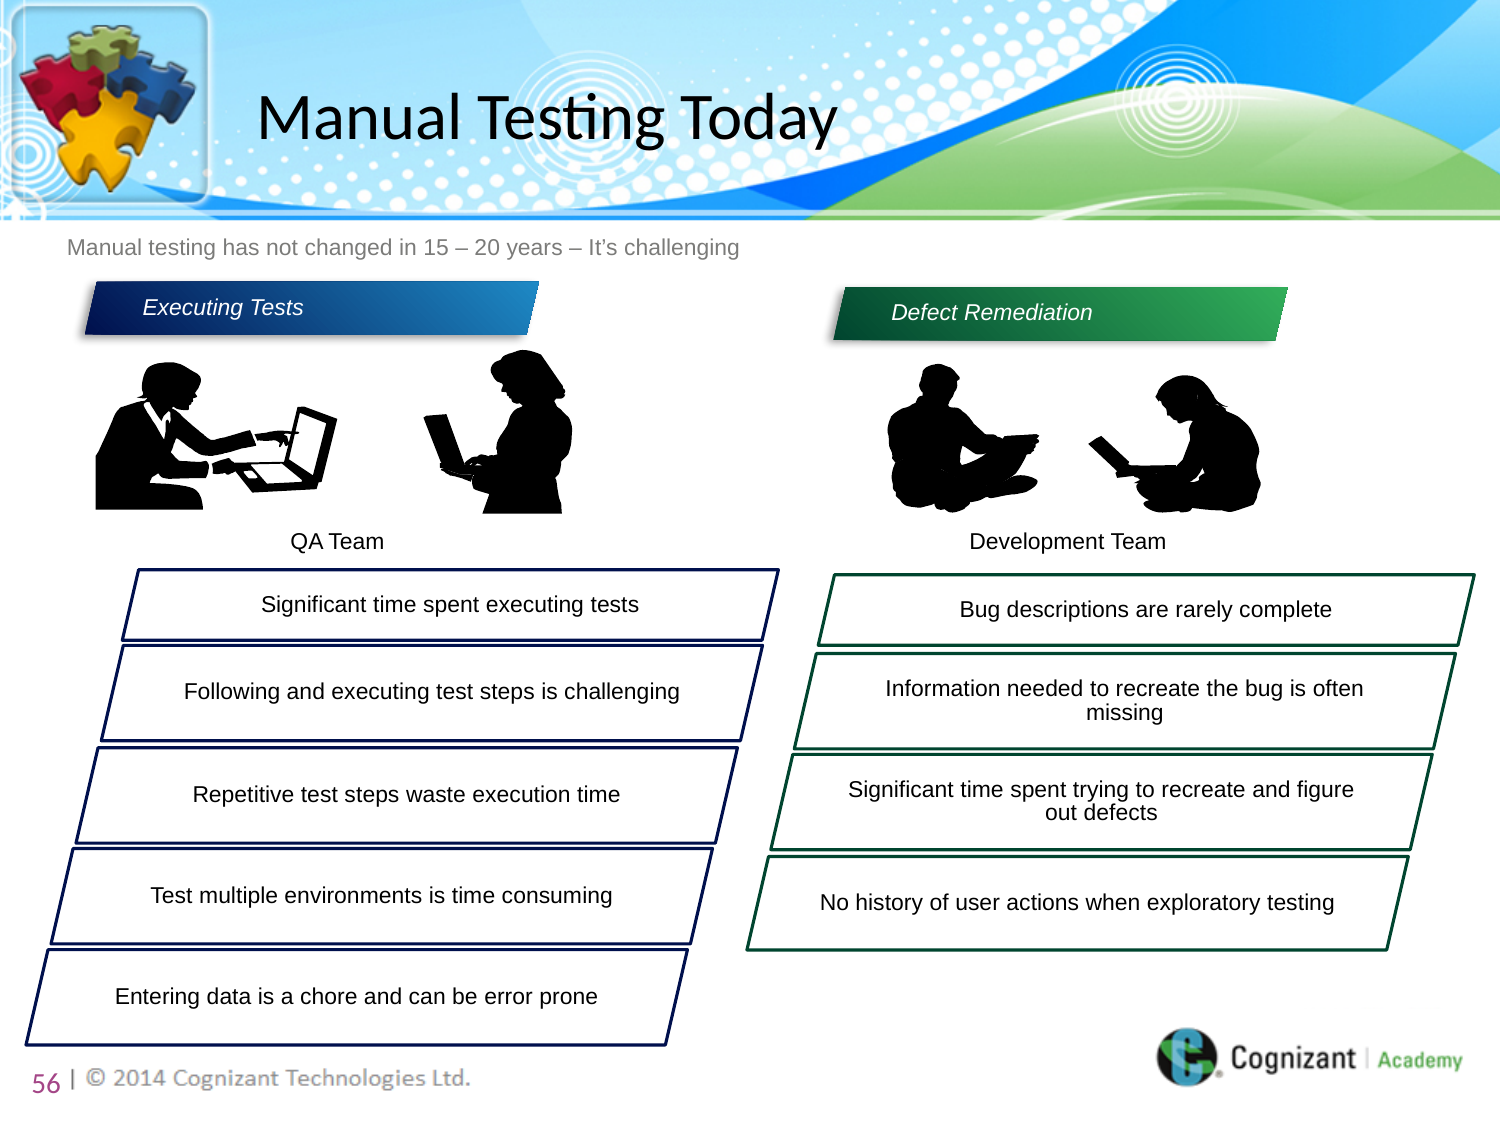

# Manual Testing Today
Manual testing has not changed in 15 – 20 years – It’s challenging
Executing Tests
Defect Remediation

QA Team
Development Team
Significant time spent executing tests
Bug descriptions are rarely complete
Following and executing test steps is challenging
Information needed to recreate the bug is often missing
Repetitive test steps waste execution time
Significant time spent trying to recreate and figure out defects
Test multiple environments is time consuming
No history of user actions when exploratory testing
Entering data is a chore and can be error prone
56